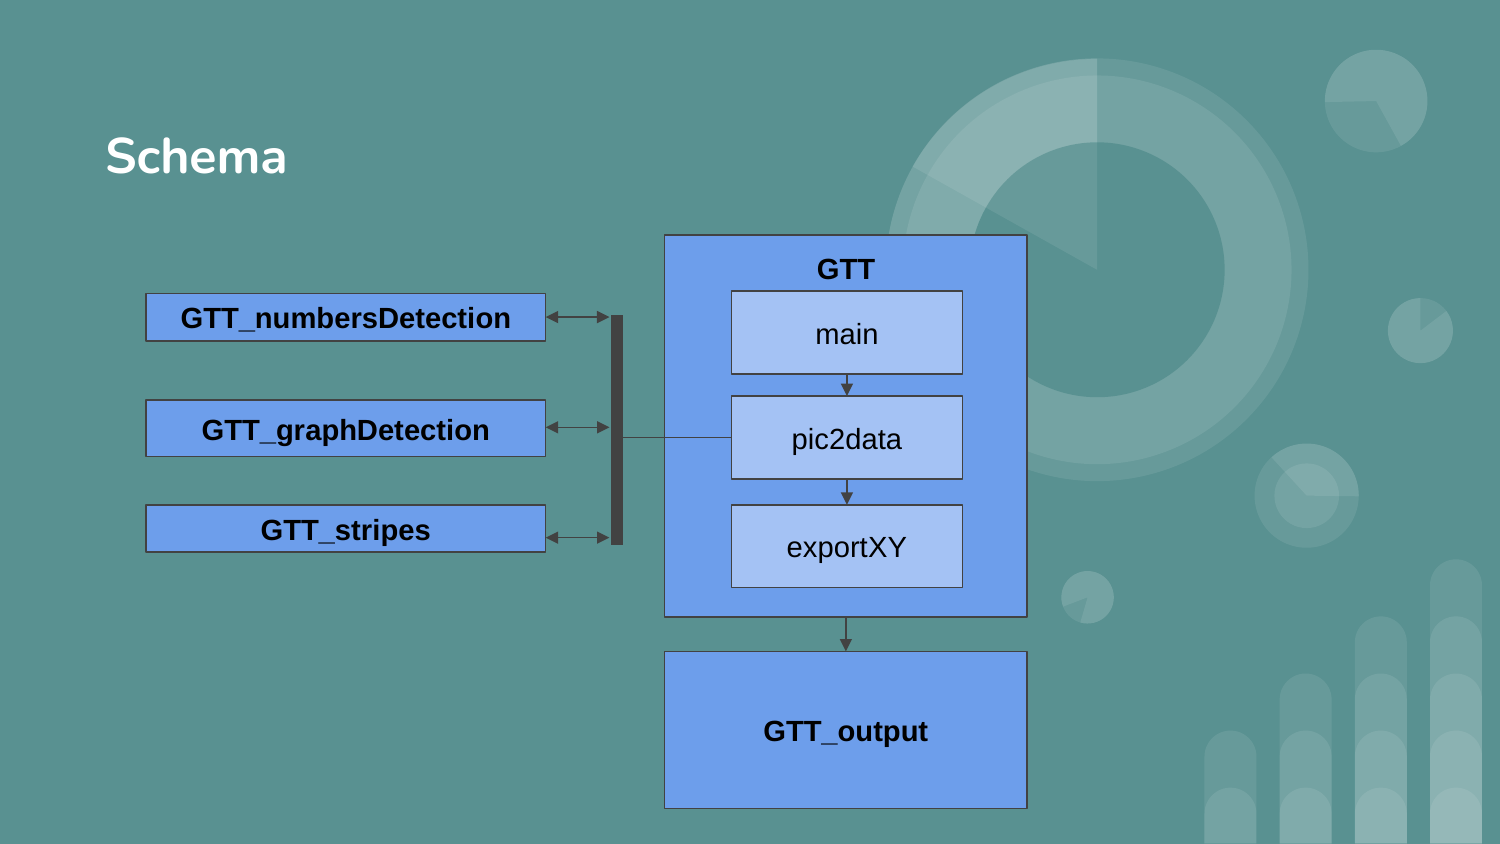

# Schema
GTT
main
GTT_numbersDetection
pic2data
GTT_graphDetection
GTT_stripes
exportXY
GTT_output